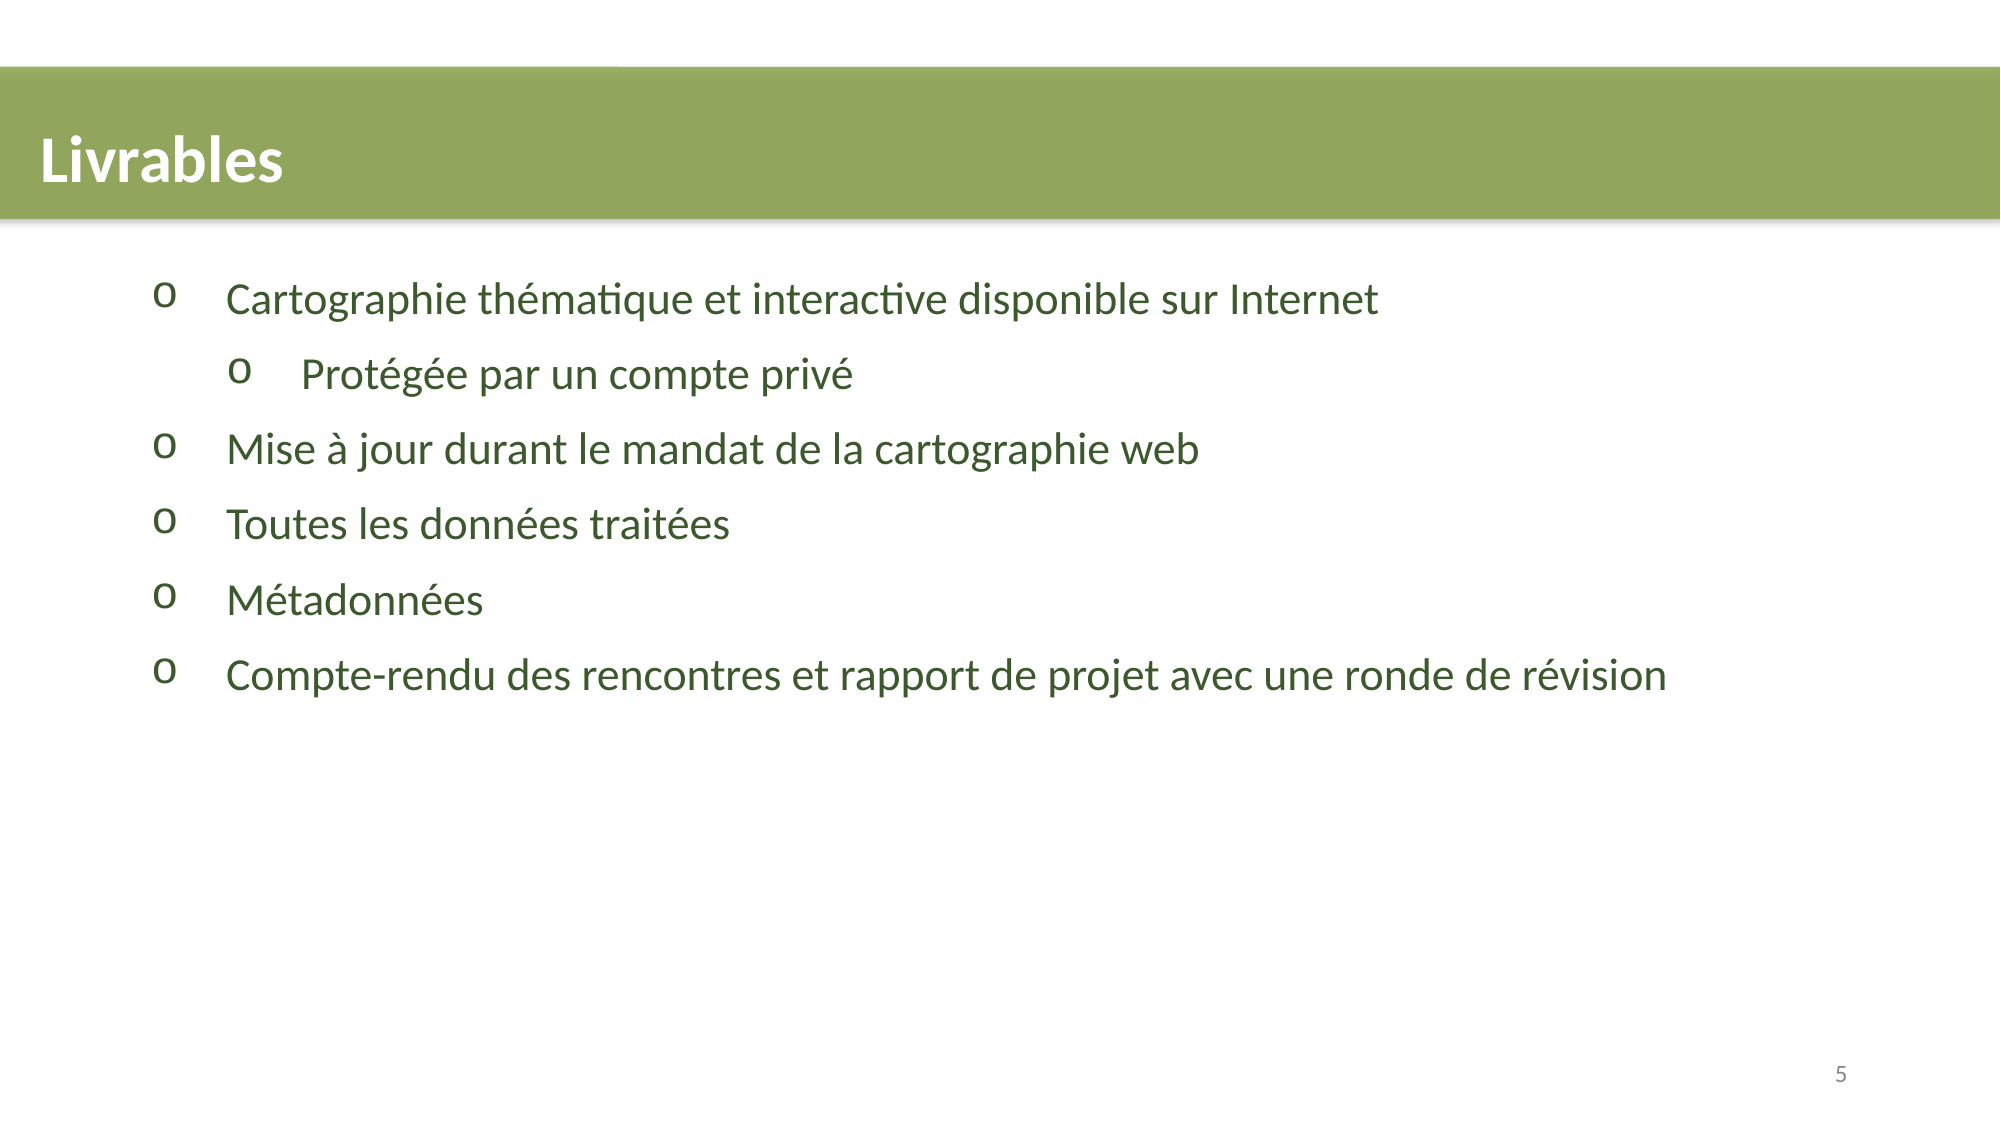

Livrables
Cartographie thématique et interactive disponible sur Internet
Protégée par un compte privé
Mise à jour durant le mandat de la cartographie web
Toutes les données traitées
Métadonnées
Compte-rendu des rencontres et rapport de projet avec une ronde de révision
5